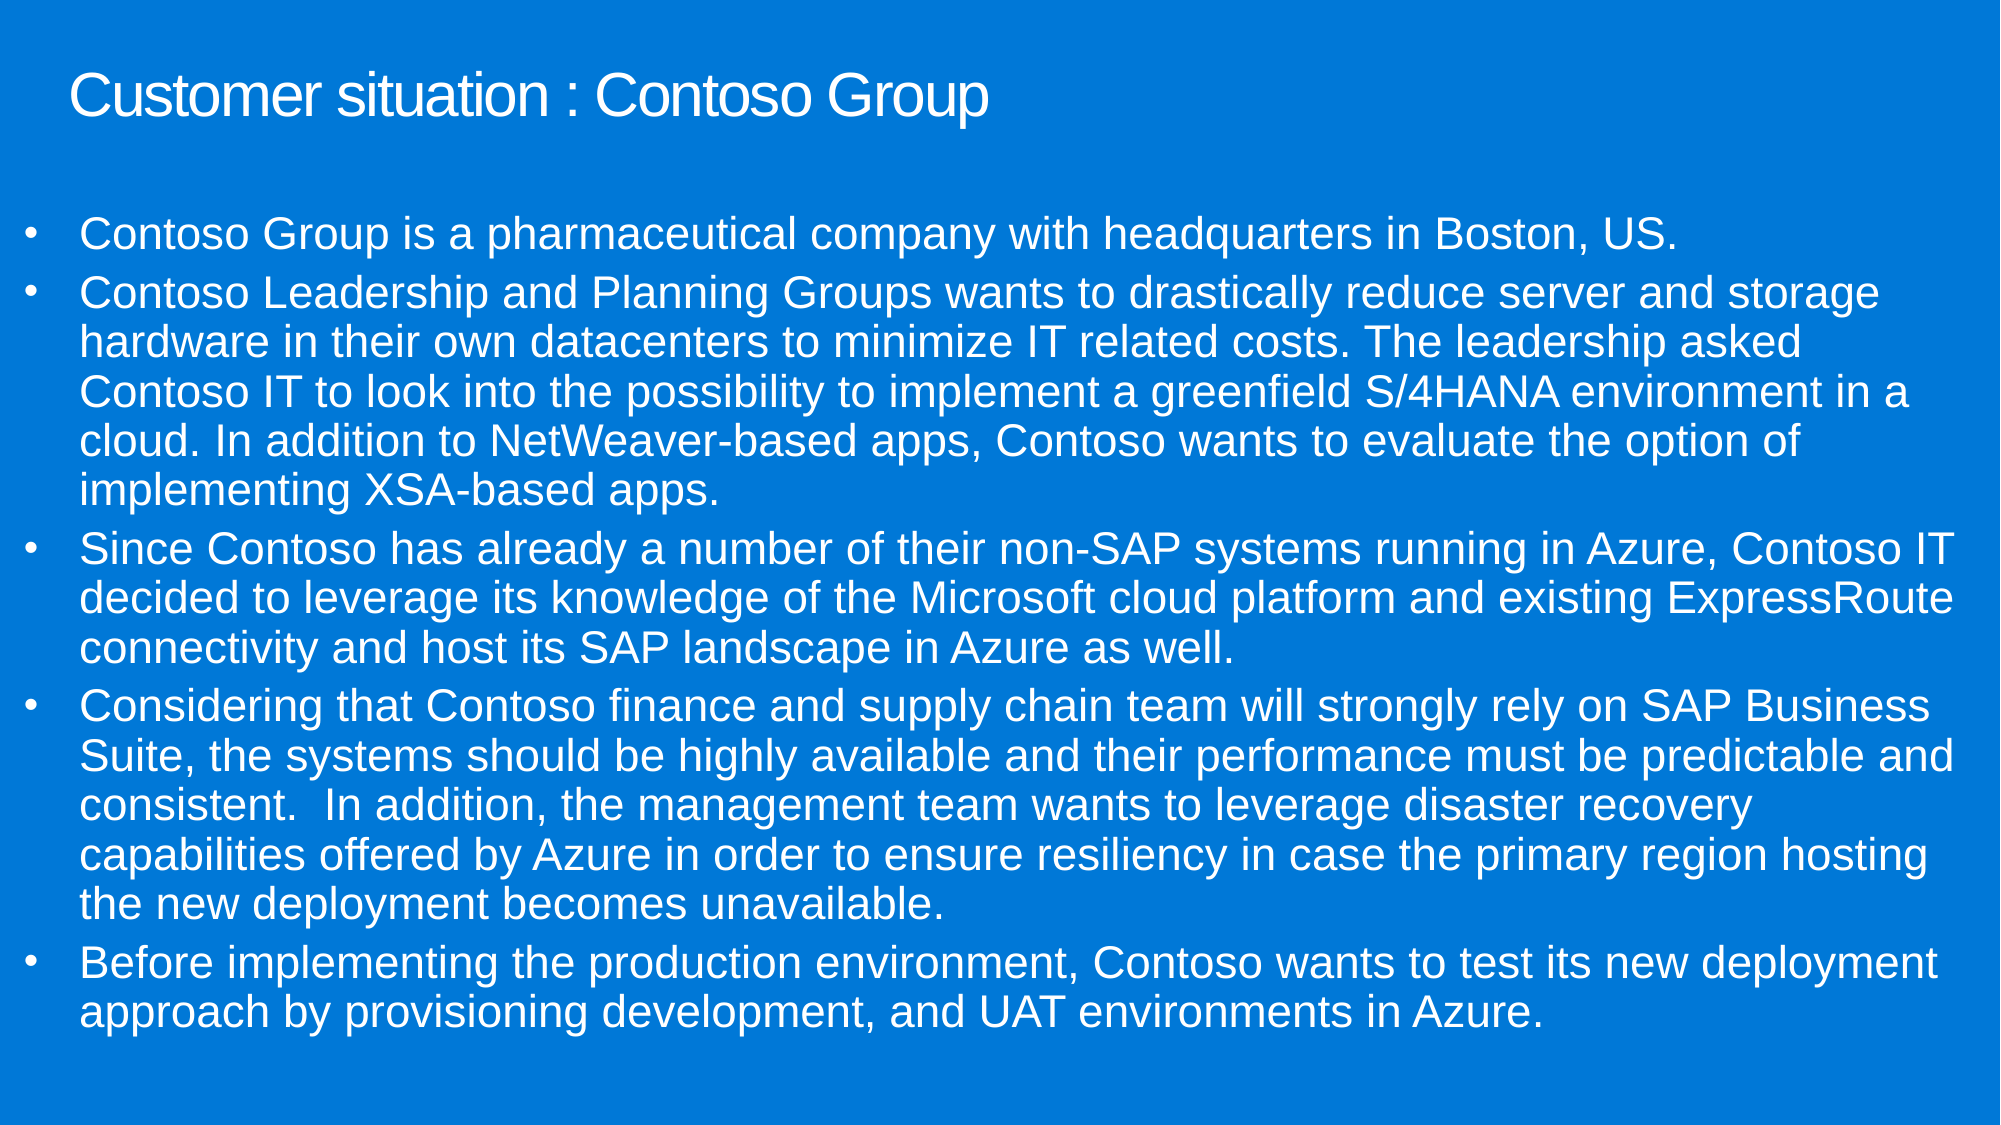

# Customer situation : Contoso Group
Contoso Group is a pharmaceutical company with headquarters in Boston, US.
Contoso Leadership and Planning Groups wants to drastically reduce server and storage hardware in their own datacenters to minimize IT related costs. The leadership asked Contoso IT to look into the possibility to implement a greenfield S/4HANA environment in a cloud. In addition to NetWeaver-based apps, Contoso wants to evaluate the option of implementing XSA-based apps.
Since Contoso has already a number of their non-SAP systems running in Azure, Contoso IT decided to leverage its knowledge of the Microsoft cloud platform and existing ExpressRoute connectivity and host its SAP landscape in Azure as well.
Considering that Contoso finance and supply chain team will strongly rely on SAP Business Suite, the systems should be highly available and their performance must be predictable and consistent.  In addition, the management team wants to leverage disaster recovery capabilities offered by Azure in order to ensure resiliency in case the primary region hosting the new deployment becomes unavailable.
Before implementing the production environment, Contoso wants to test its new deployment approach by provisioning development, and UAT environments in Azure.